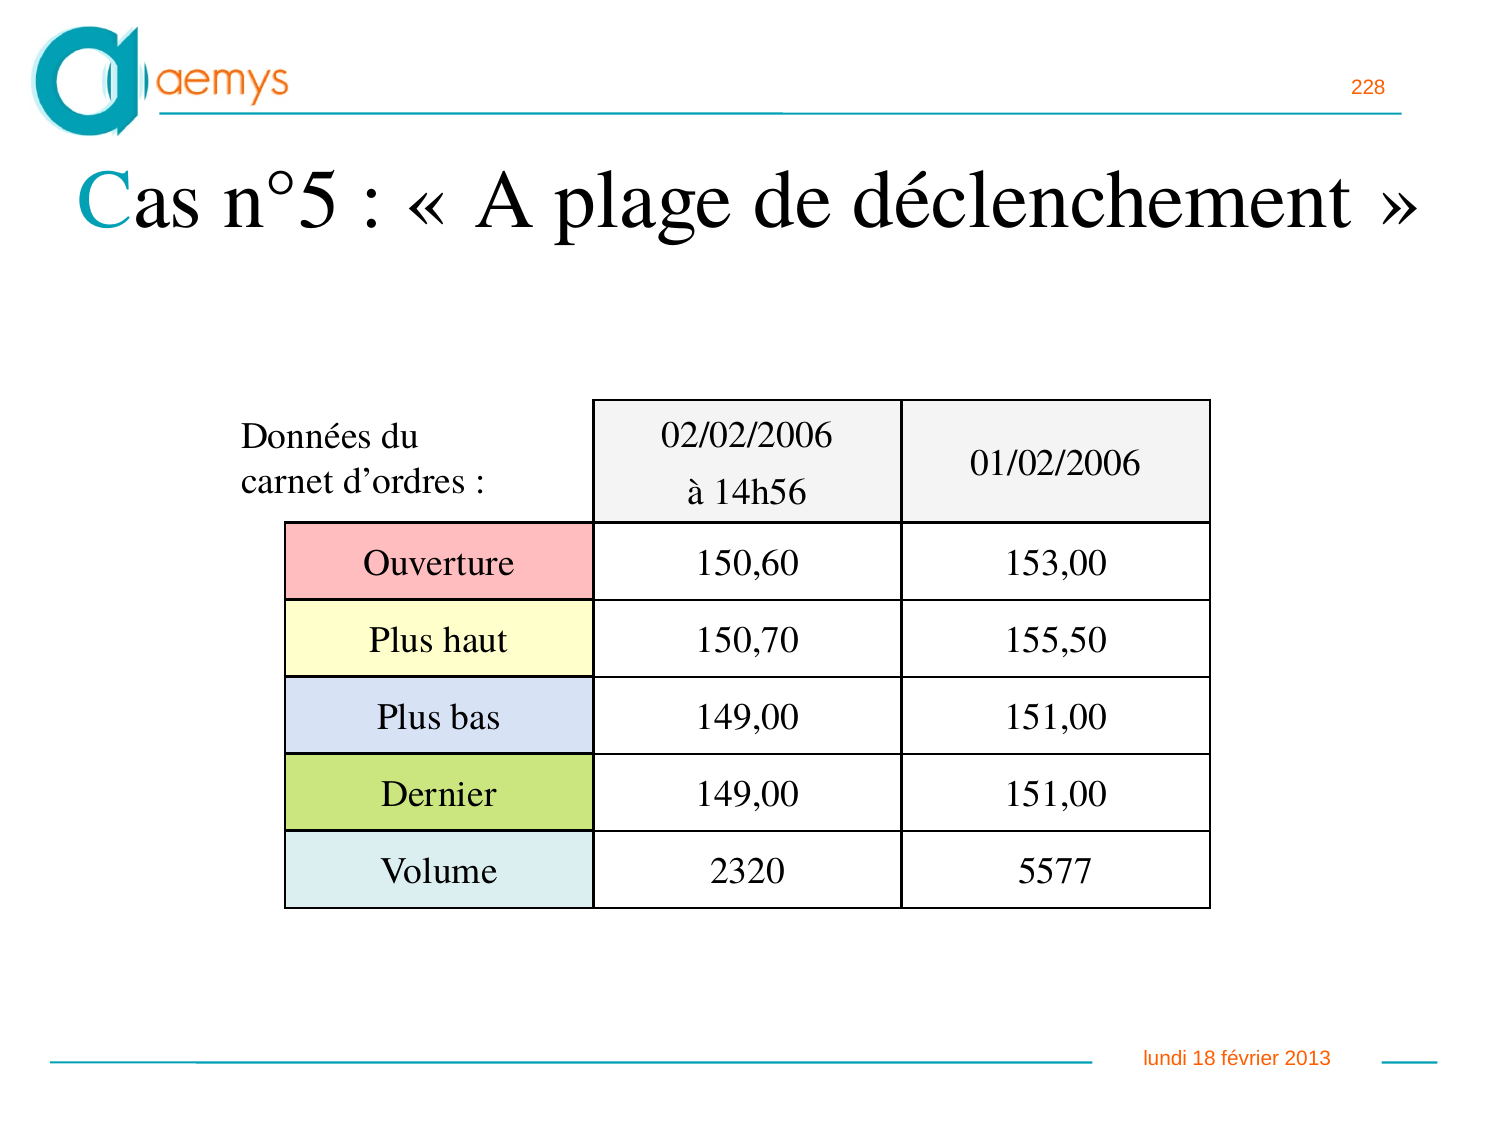

# Cas n°5 : « A plage de déclenchement »
|  | 02/02/2006 à 14h56 | 01/02/2006 |
| --- | --- | --- |
| Ouverture | 150,60 | 153,00 |
| Plus haut | 150,70 | 155,50 |
| Plus bas | 149,00 | 151,00 |
| Dernier | 149,00 | 151,00 |
| Volume | 2320 | 5577 |
Données du
carnet d’ordres :